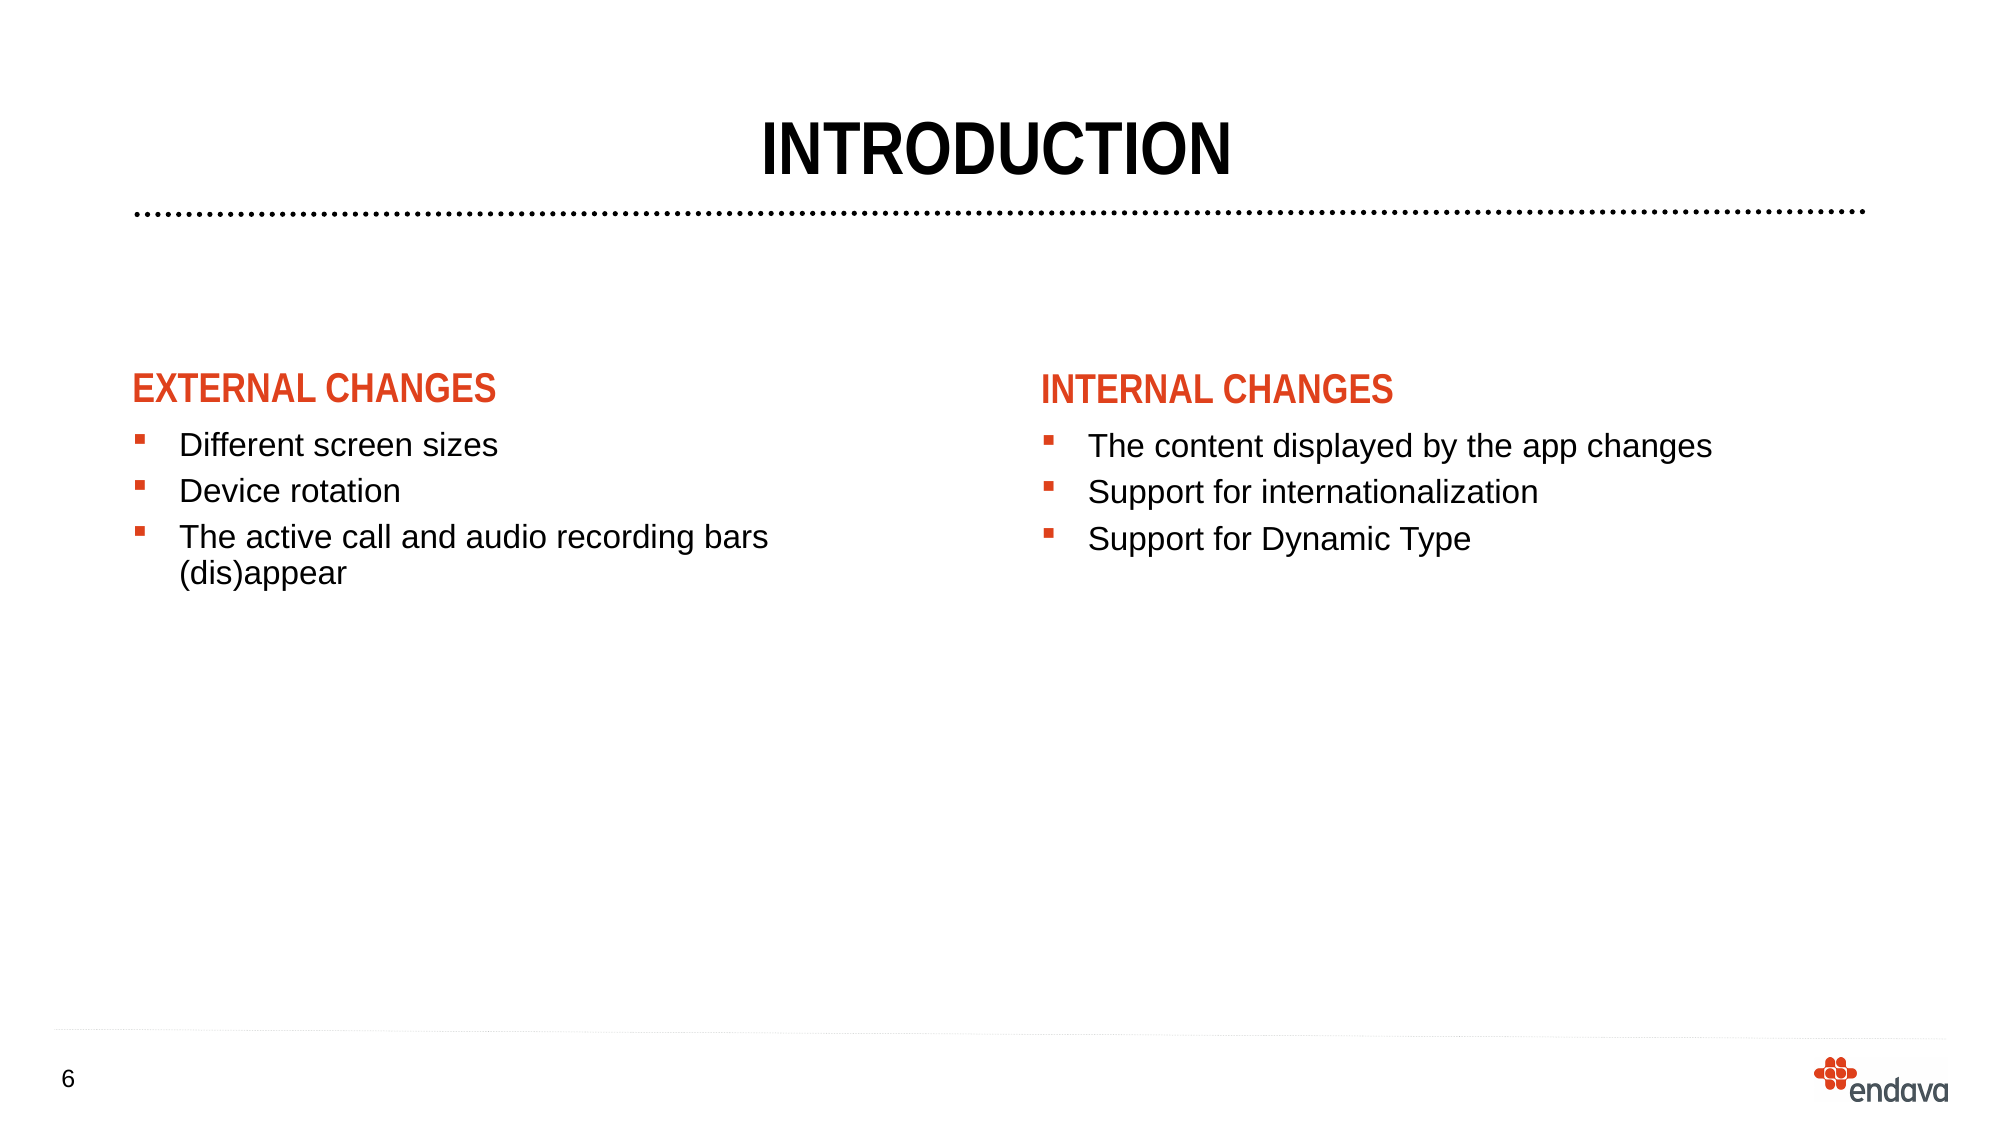

# INTRODUCTION
EXTERNAL CHANGES
Internal changes
Different screen sizes
Device rotation
The active call and audio recording bars (dis)appear
The content displayed by the app changes
Support for internationalization
Support for Dynamic Type

TXT